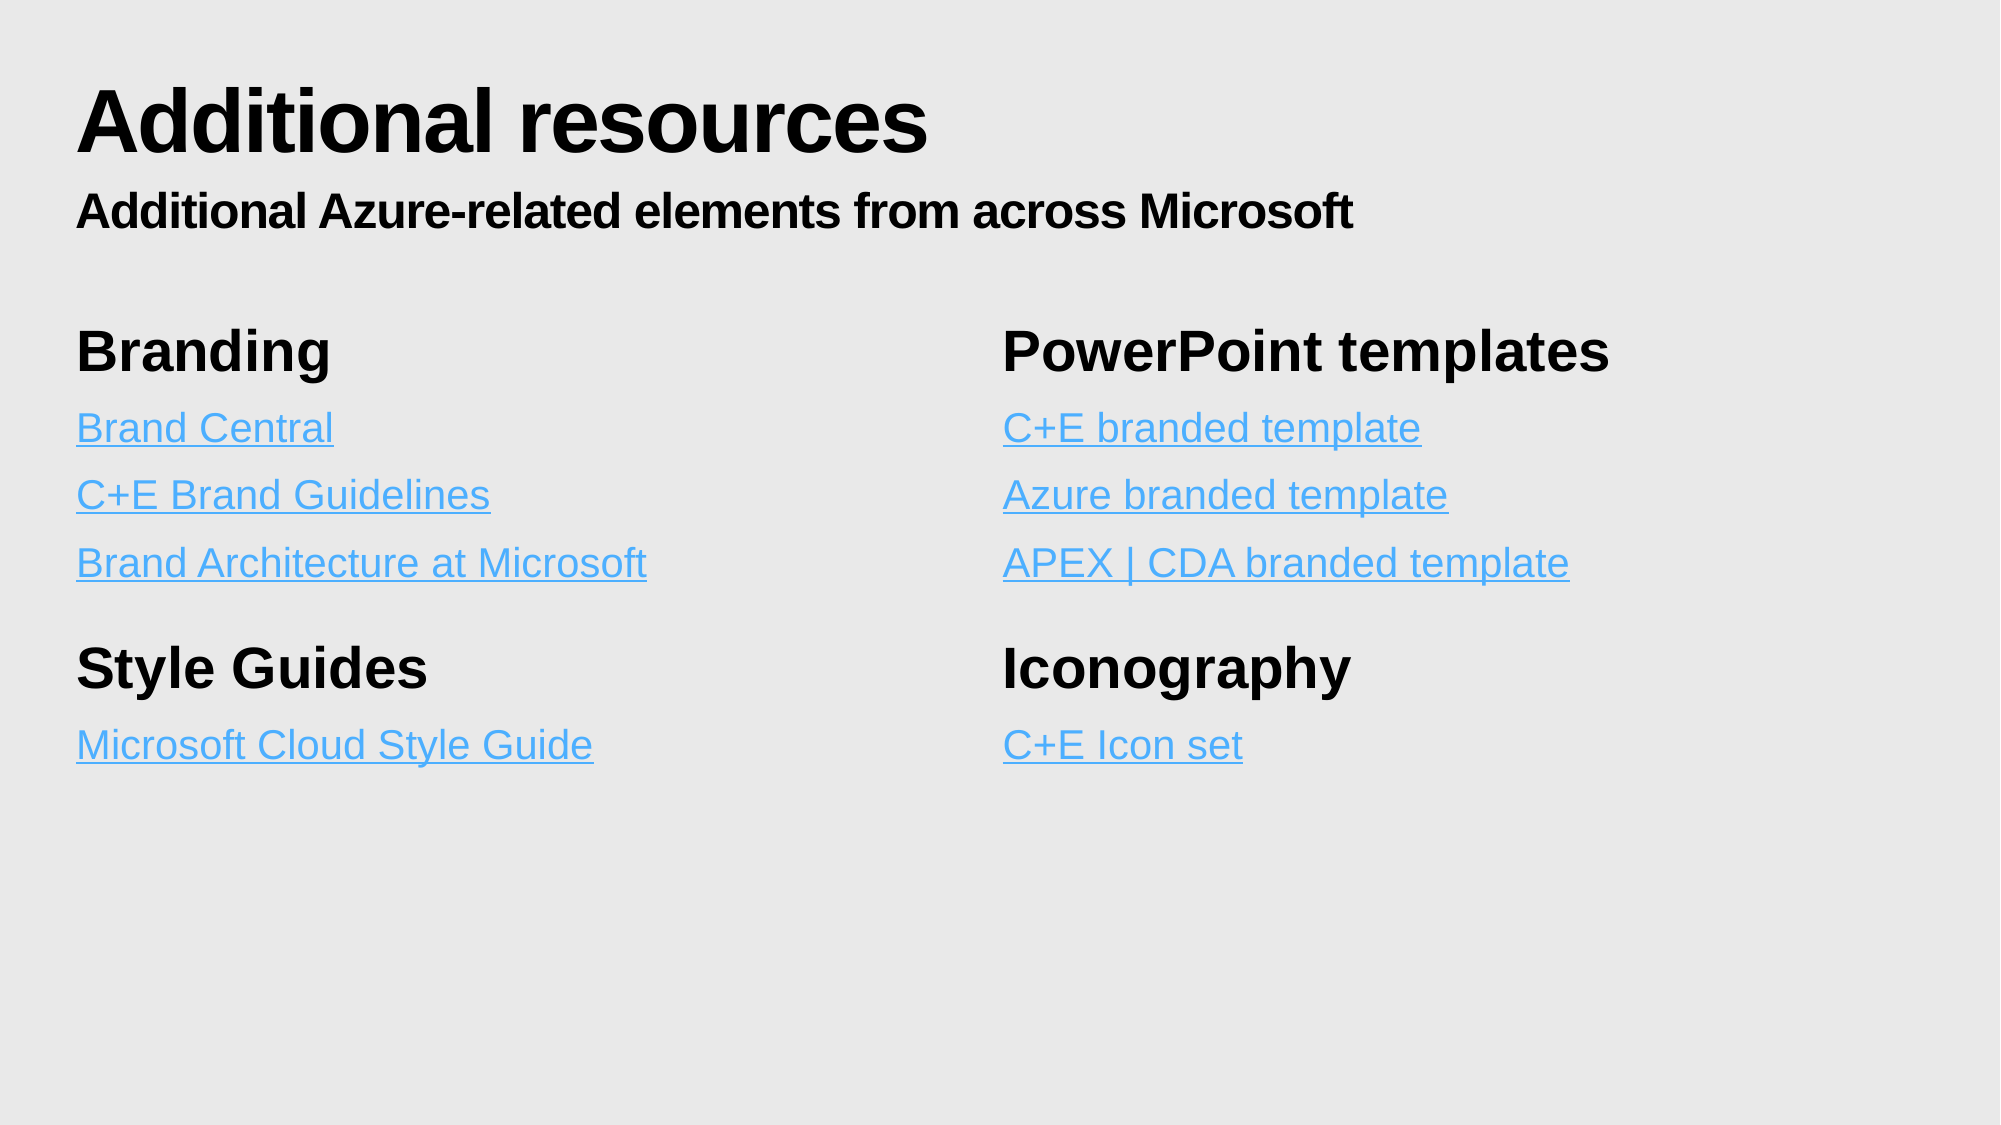

# Additional resources
Additional Azure-related elements from across Microsoft
Branding
Brand Central
C+E Brand Guidelines
Brand Architecture at Microsoft
Style Guides
Microsoft Cloud Style Guide

PowerPoint templates
C+E branded template
Azure branded template
APEX | CDA branded template
Iconography
C+E Icon set